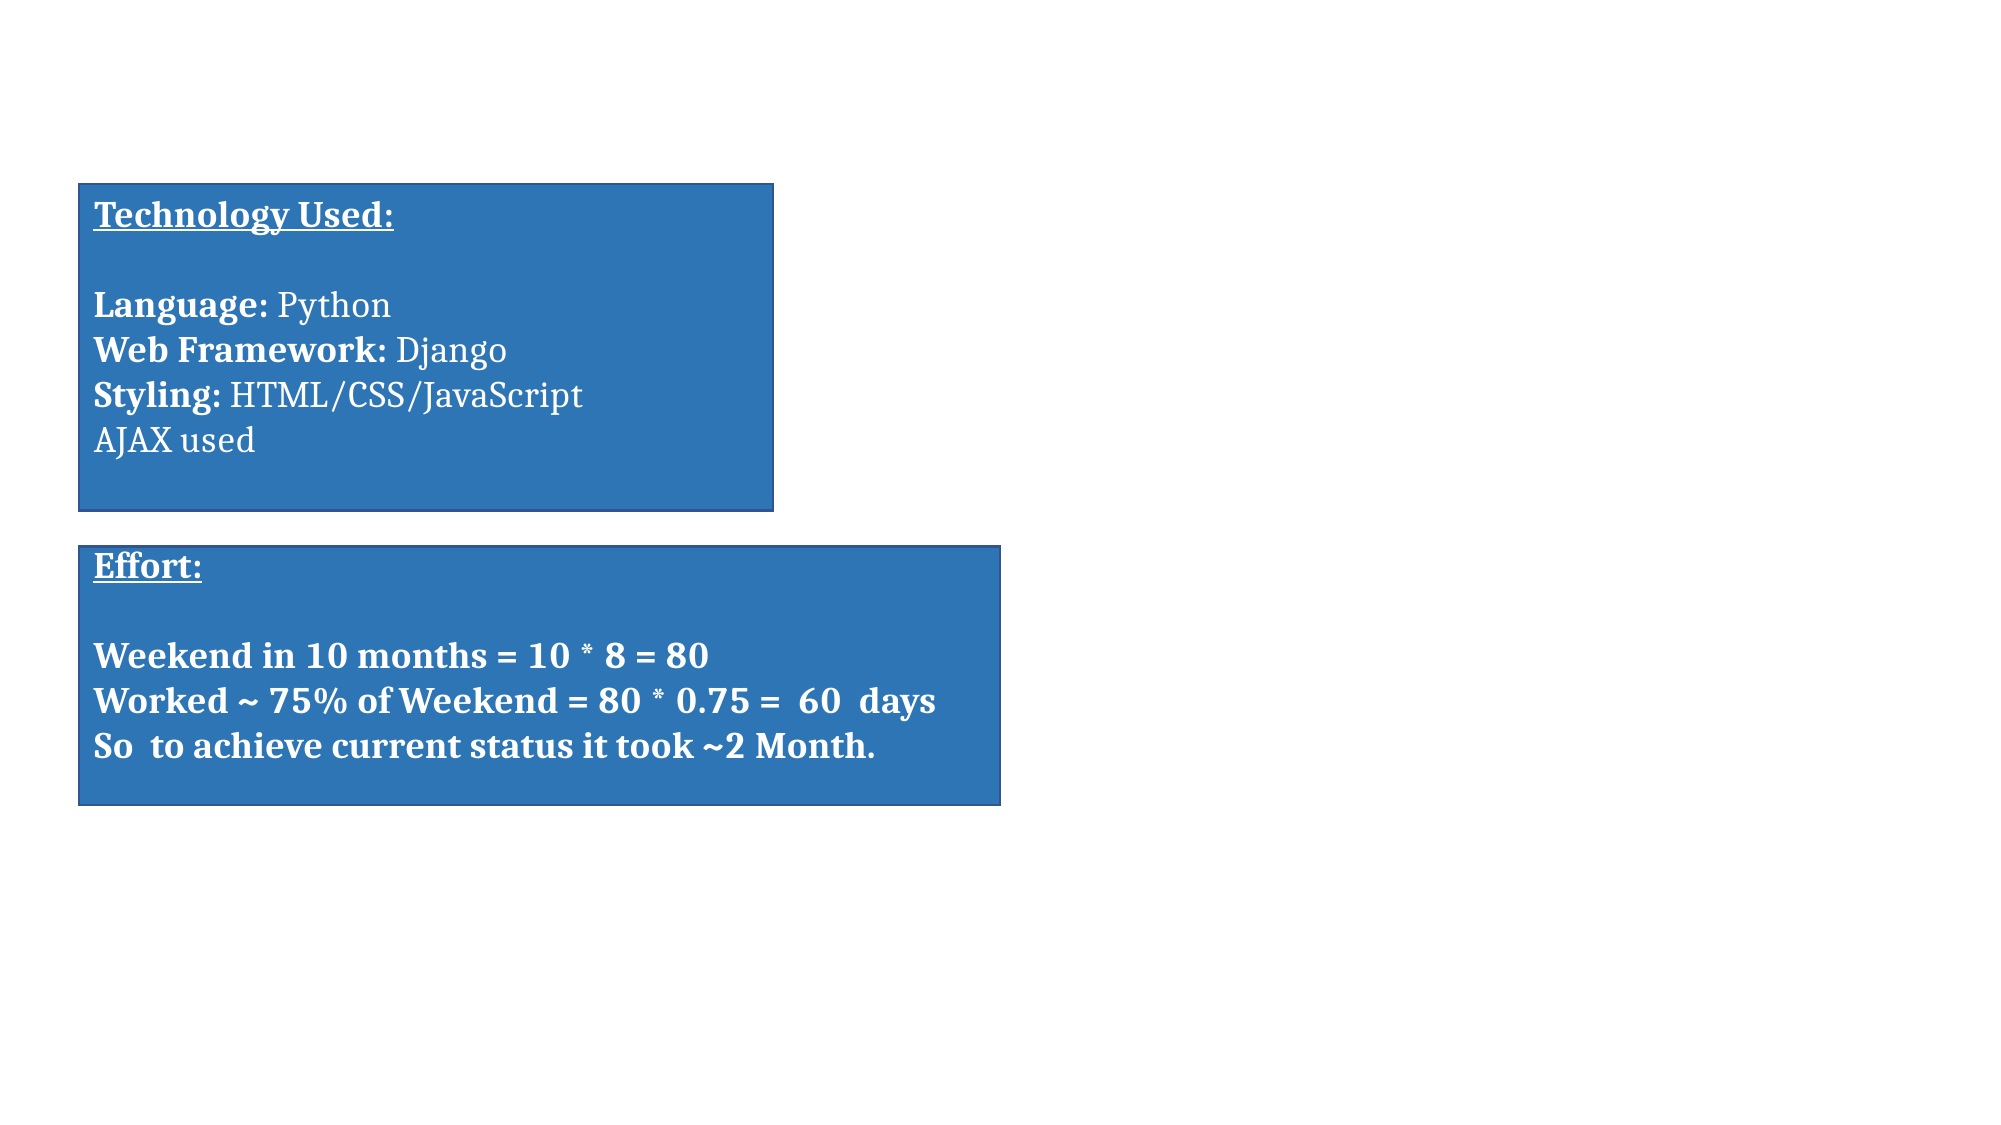

Technology Used:

Language: Python
Web Framework: Django
Styling: HTML/CSS/JavaScript
AJAX used

Effort:

Weekend in 10 months = 10 * 8 = 80
Worked ~ 75% of Weekend = 80 * 0.75 =  60  days
So  to achieve current status it took ~2 Month.